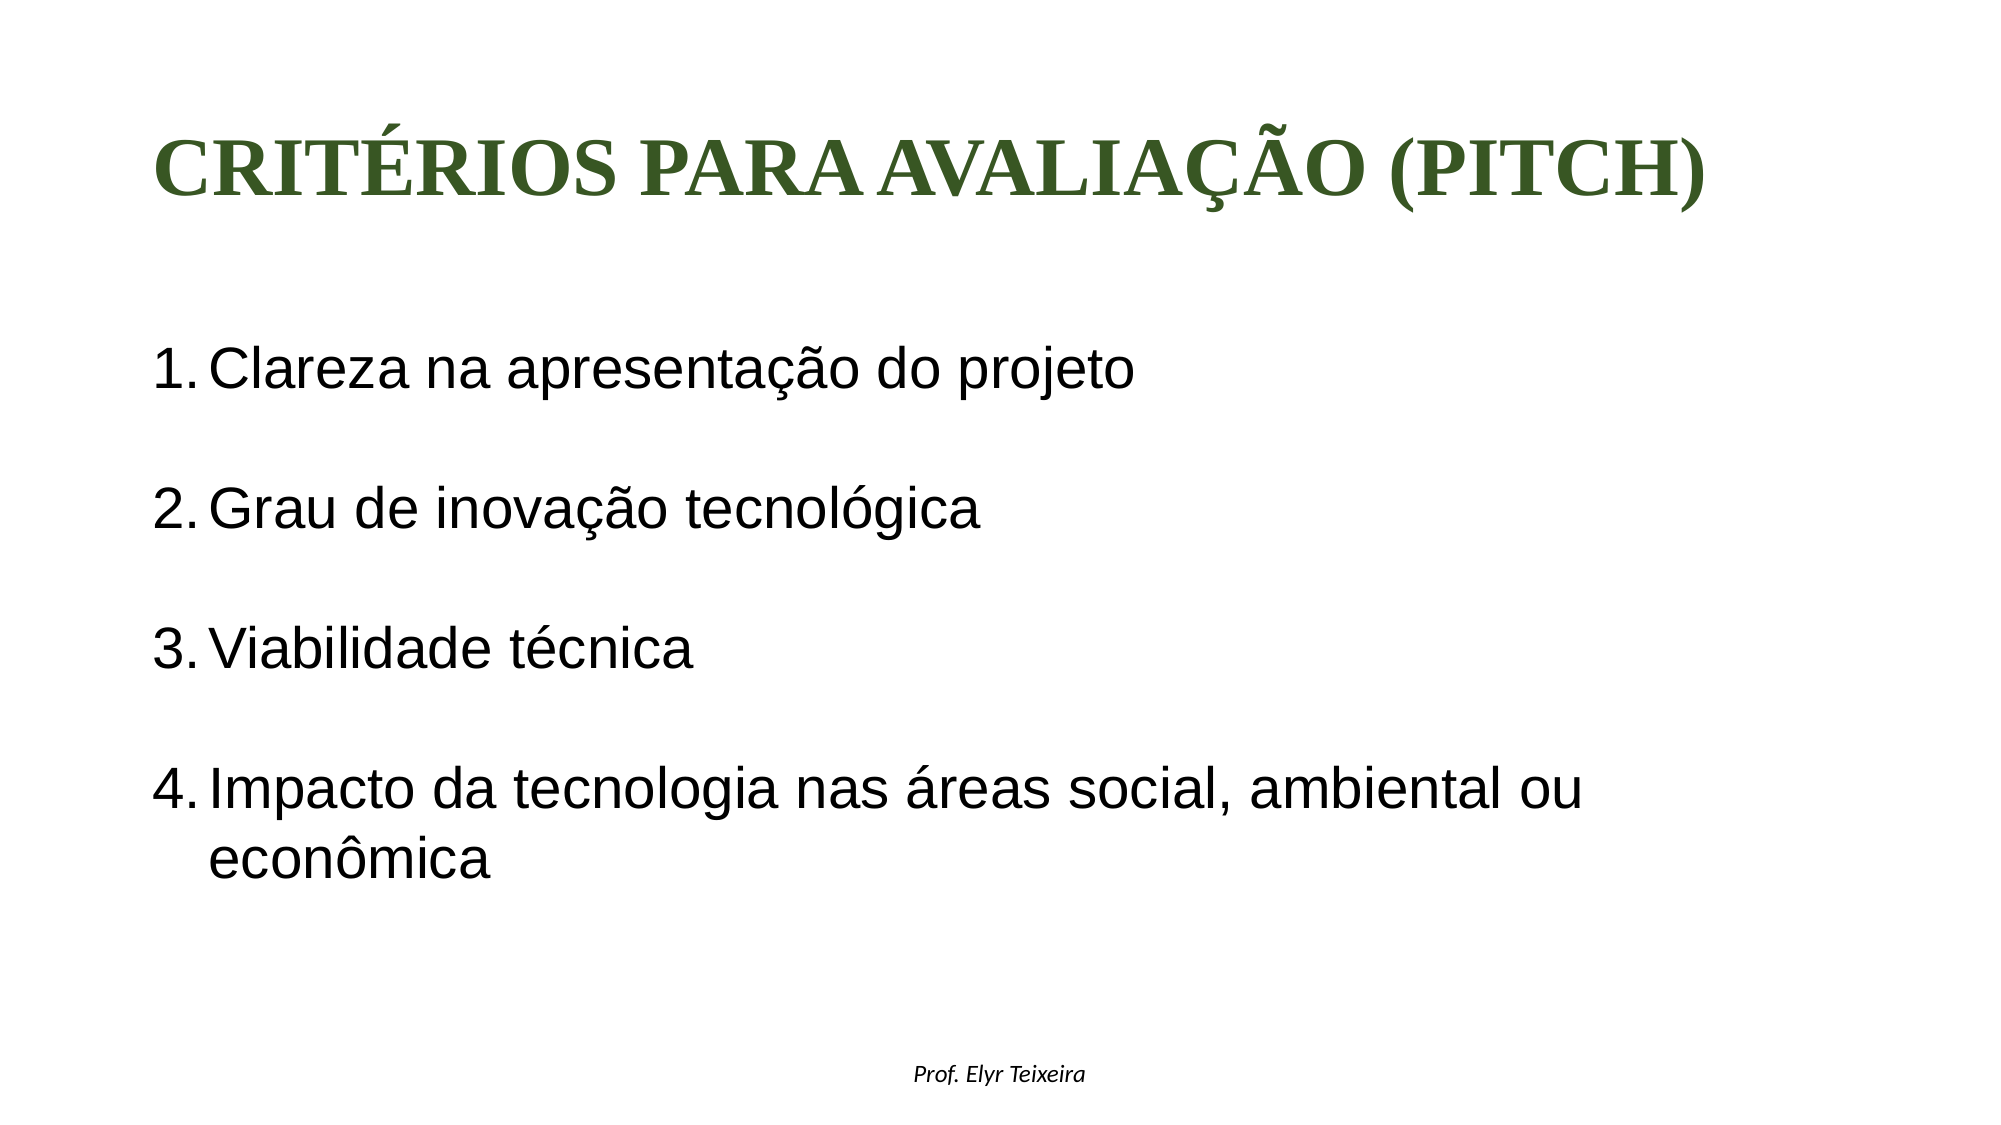

# Critérios para avaliação (pitch)
Clareza na apresentação do projeto

Grau de inovação tecnológica

Viabilidade técnica

Impacto da tecnologia nas áreas social, ambiental ou econômica